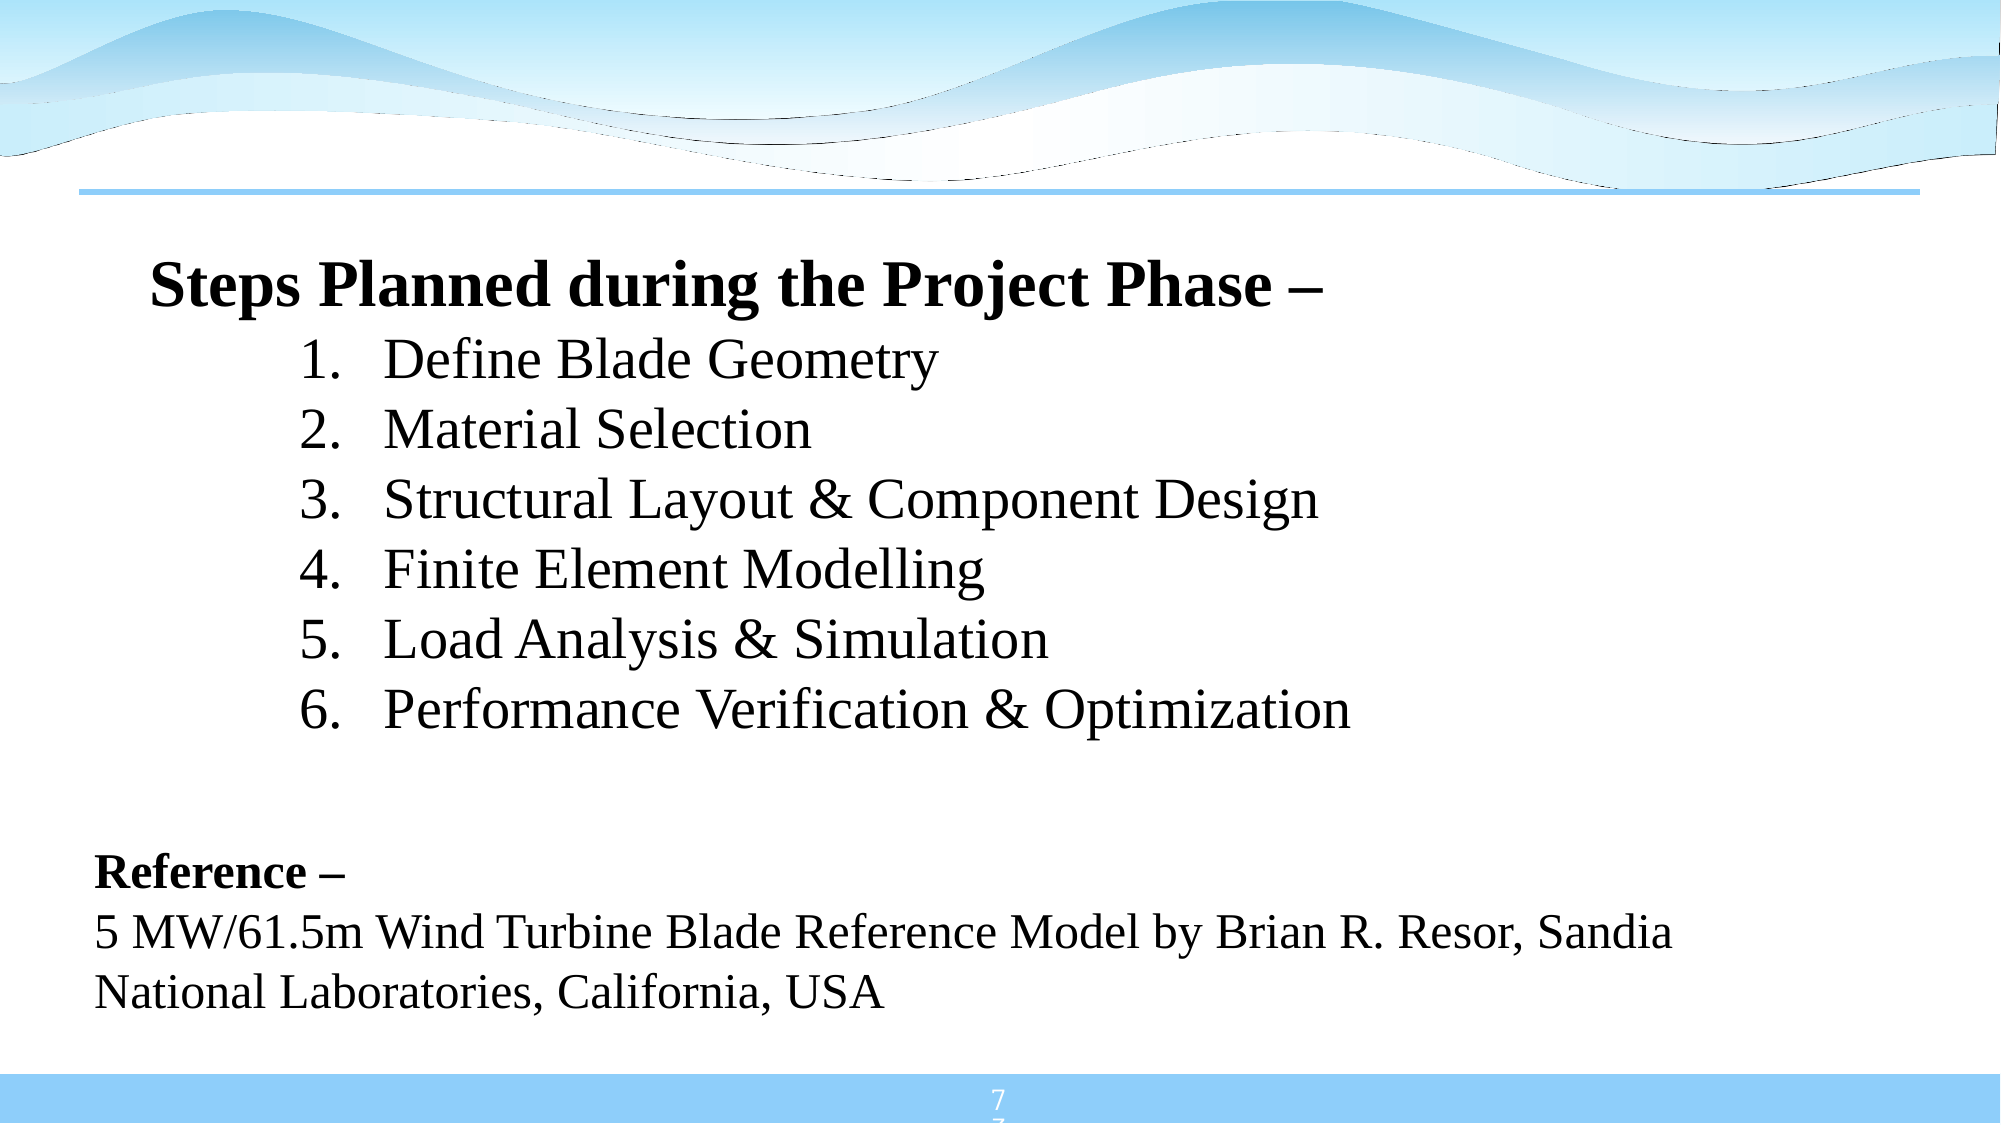

Steps Planned during the Project Phase –
Define Blade Geometry
Material Selection
Structural Layout & Component Design
Finite Element Modelling
Load Analysis & Simulation
Performance Verification & Optimization
Reference –
5 MW/61.5m Wind Turbine Blade Reference Model by Brian R. Resor, Sandia National Laboratories, California, USA
73